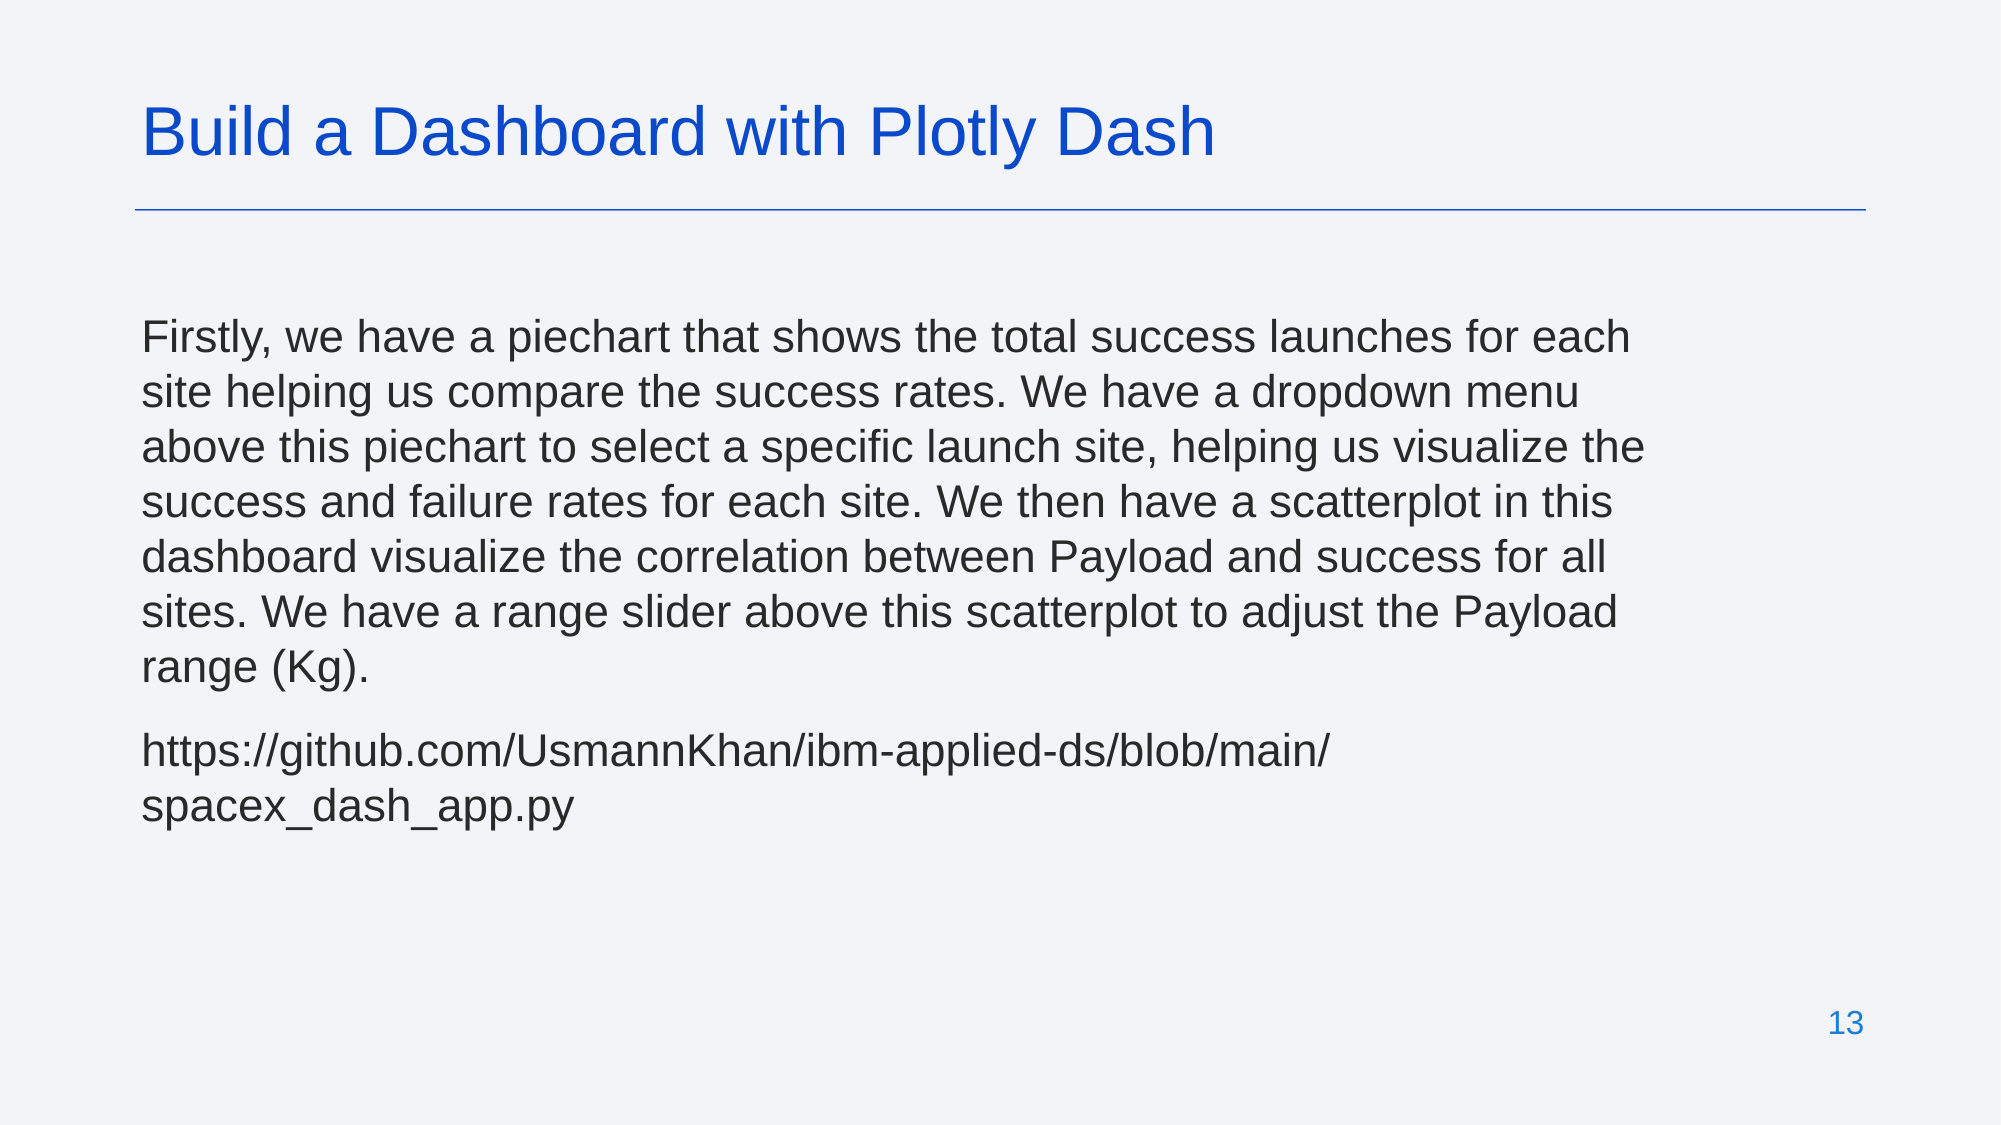

Build a Dashboard with Plotly Dash
Firstly, we have a piechart that shows the total success launches for each site helping us compare the success rates. We have a dropdown menu above this piechart to select a specific launch site, helping us visualize the success and failure rates for each site. We then have a scatterplot in this dashboard visualize the correlation between Payload and success for all sites. We have a range slider above this scatterplot to adjust the Payload range (Kg).
https://github.com/UsmannKhan/ibm-applied-ds/blob/main/spacex_dash_app.py
13